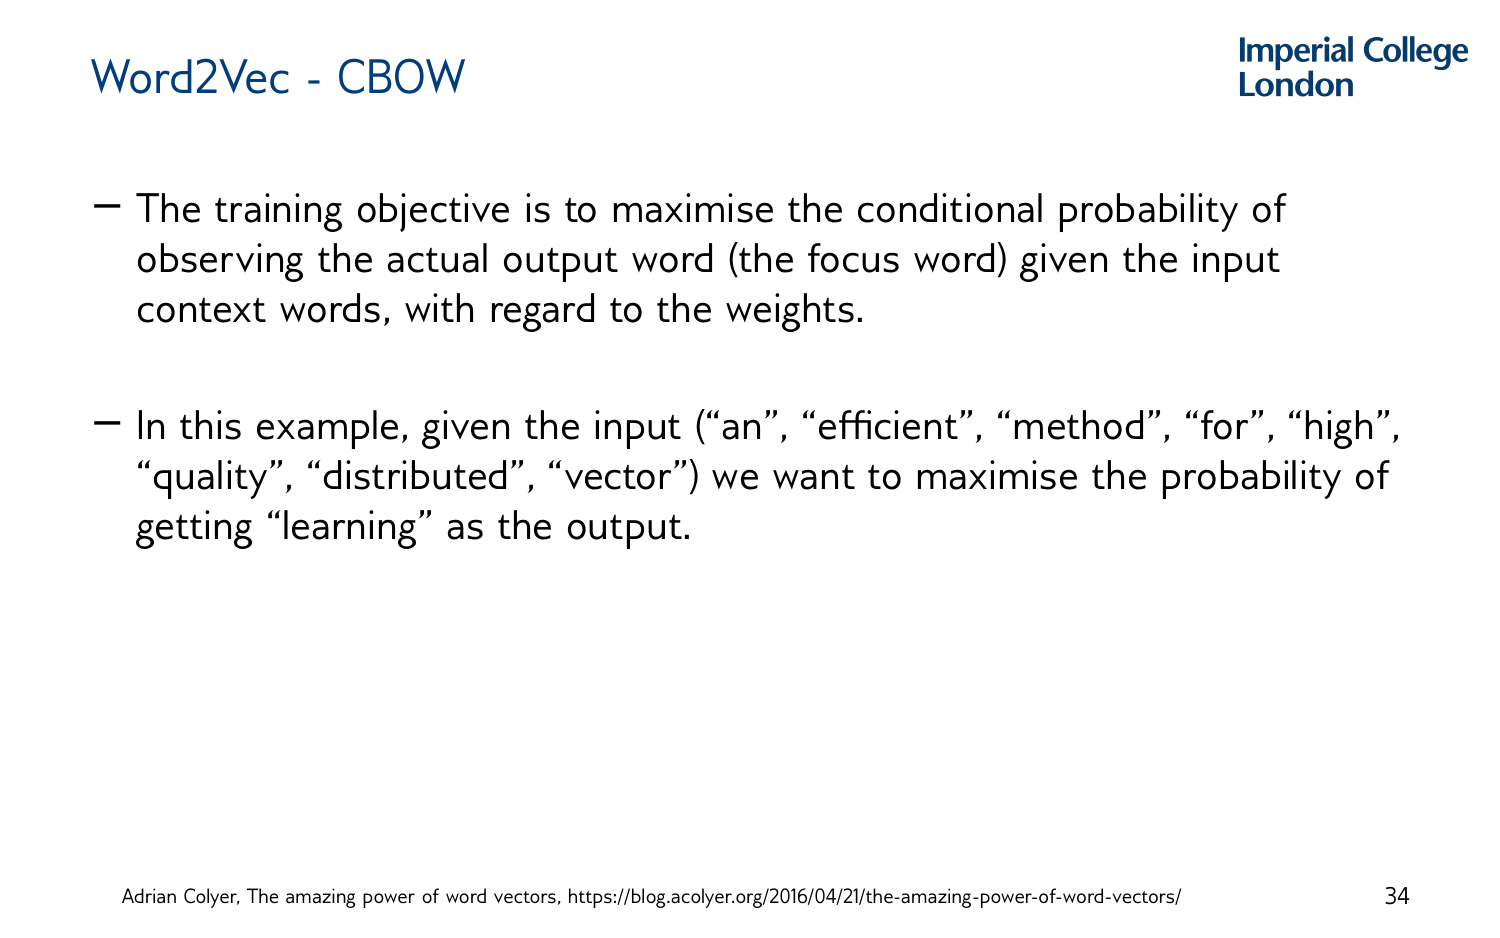

# Word2Vec - CBOW
The training objective is to maximise the conditional probability of observing the actual output word (the focus word) given the input context words, with regard to the weights.

In this example, given the input (“an”, “efficient”, “method”, “for”, “high”, “quality”, “distributed”, “vector”) we want to maximise the probability of getting “learning” as the output.

34
Adrian Colyer, The amazing power of word vectors, https://blog.acolyer.org/2016/04/21/the-amazing-power-of-word-vectors/